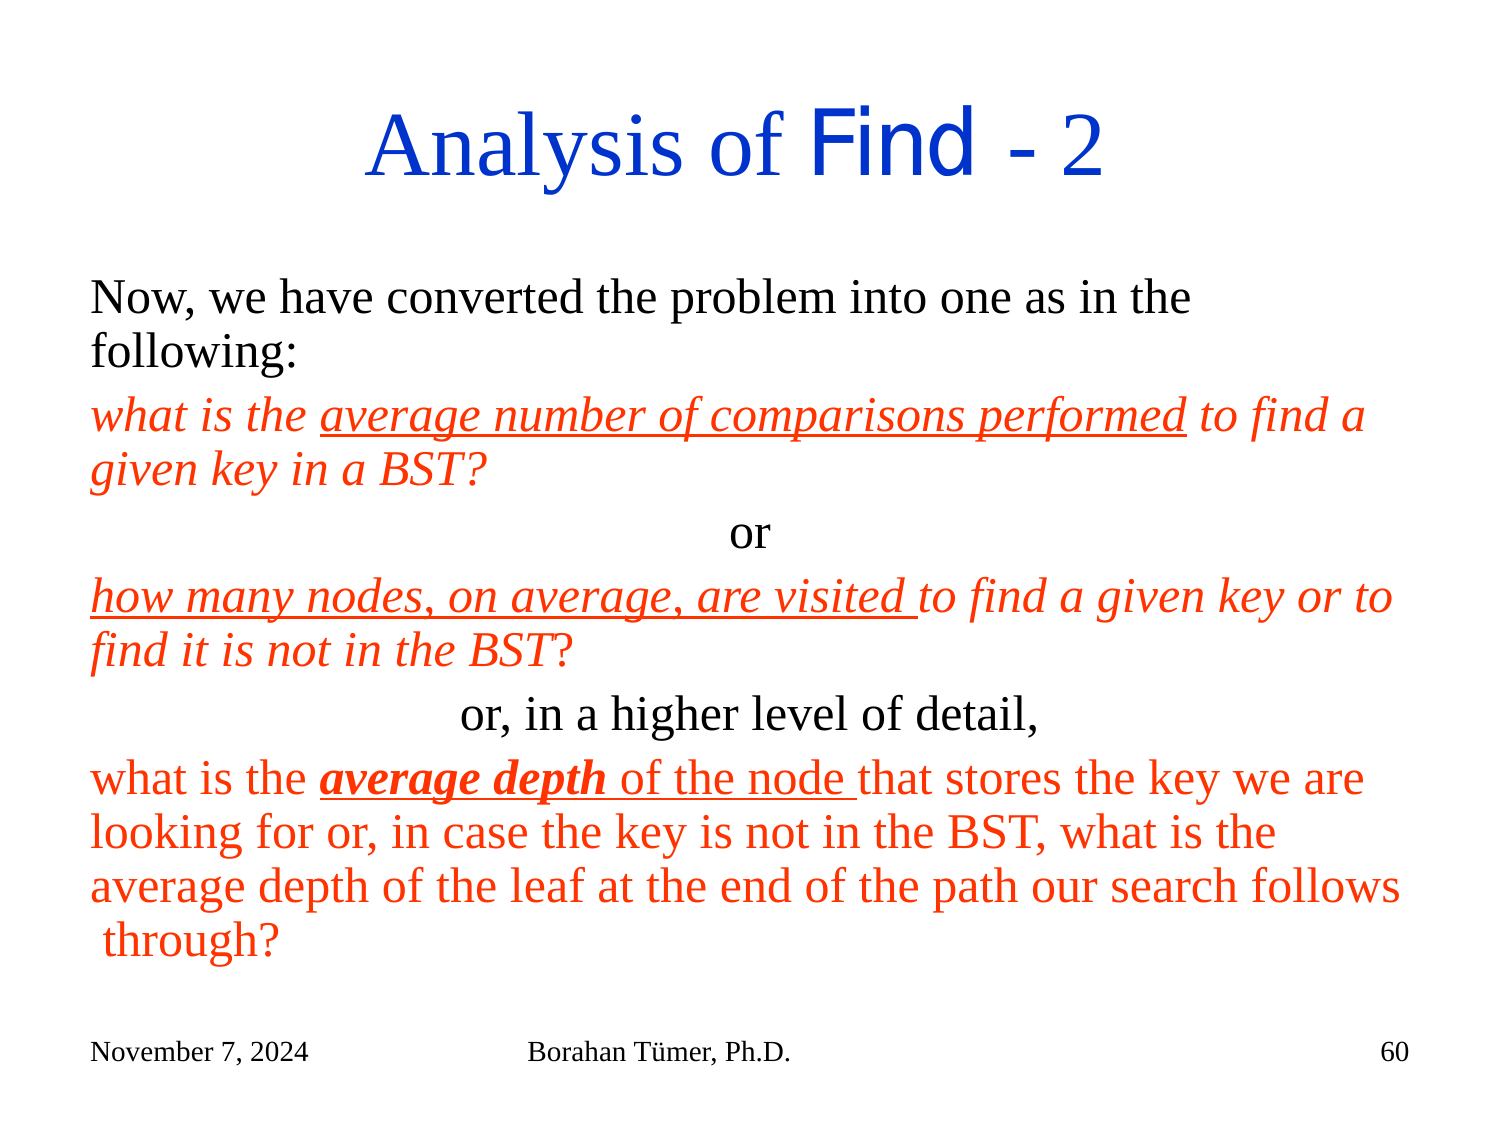

# Analysis of Find - 2
Now, we have converted the problem into one as in the following:
what is the average number of comparisons performed to find a given key in a BST?
or
how many nodes, on average, are visited to find a given key or to find it is not in the BST?
or, in a higher level of detail,
what is the average depth of the node that stores the key we are looking for or, in case the key is not in the BST, what is the average depth of the leaf at the end of the path our search follows  through?
November 7, 2024
Borahan Tümer, Ph.D.
60